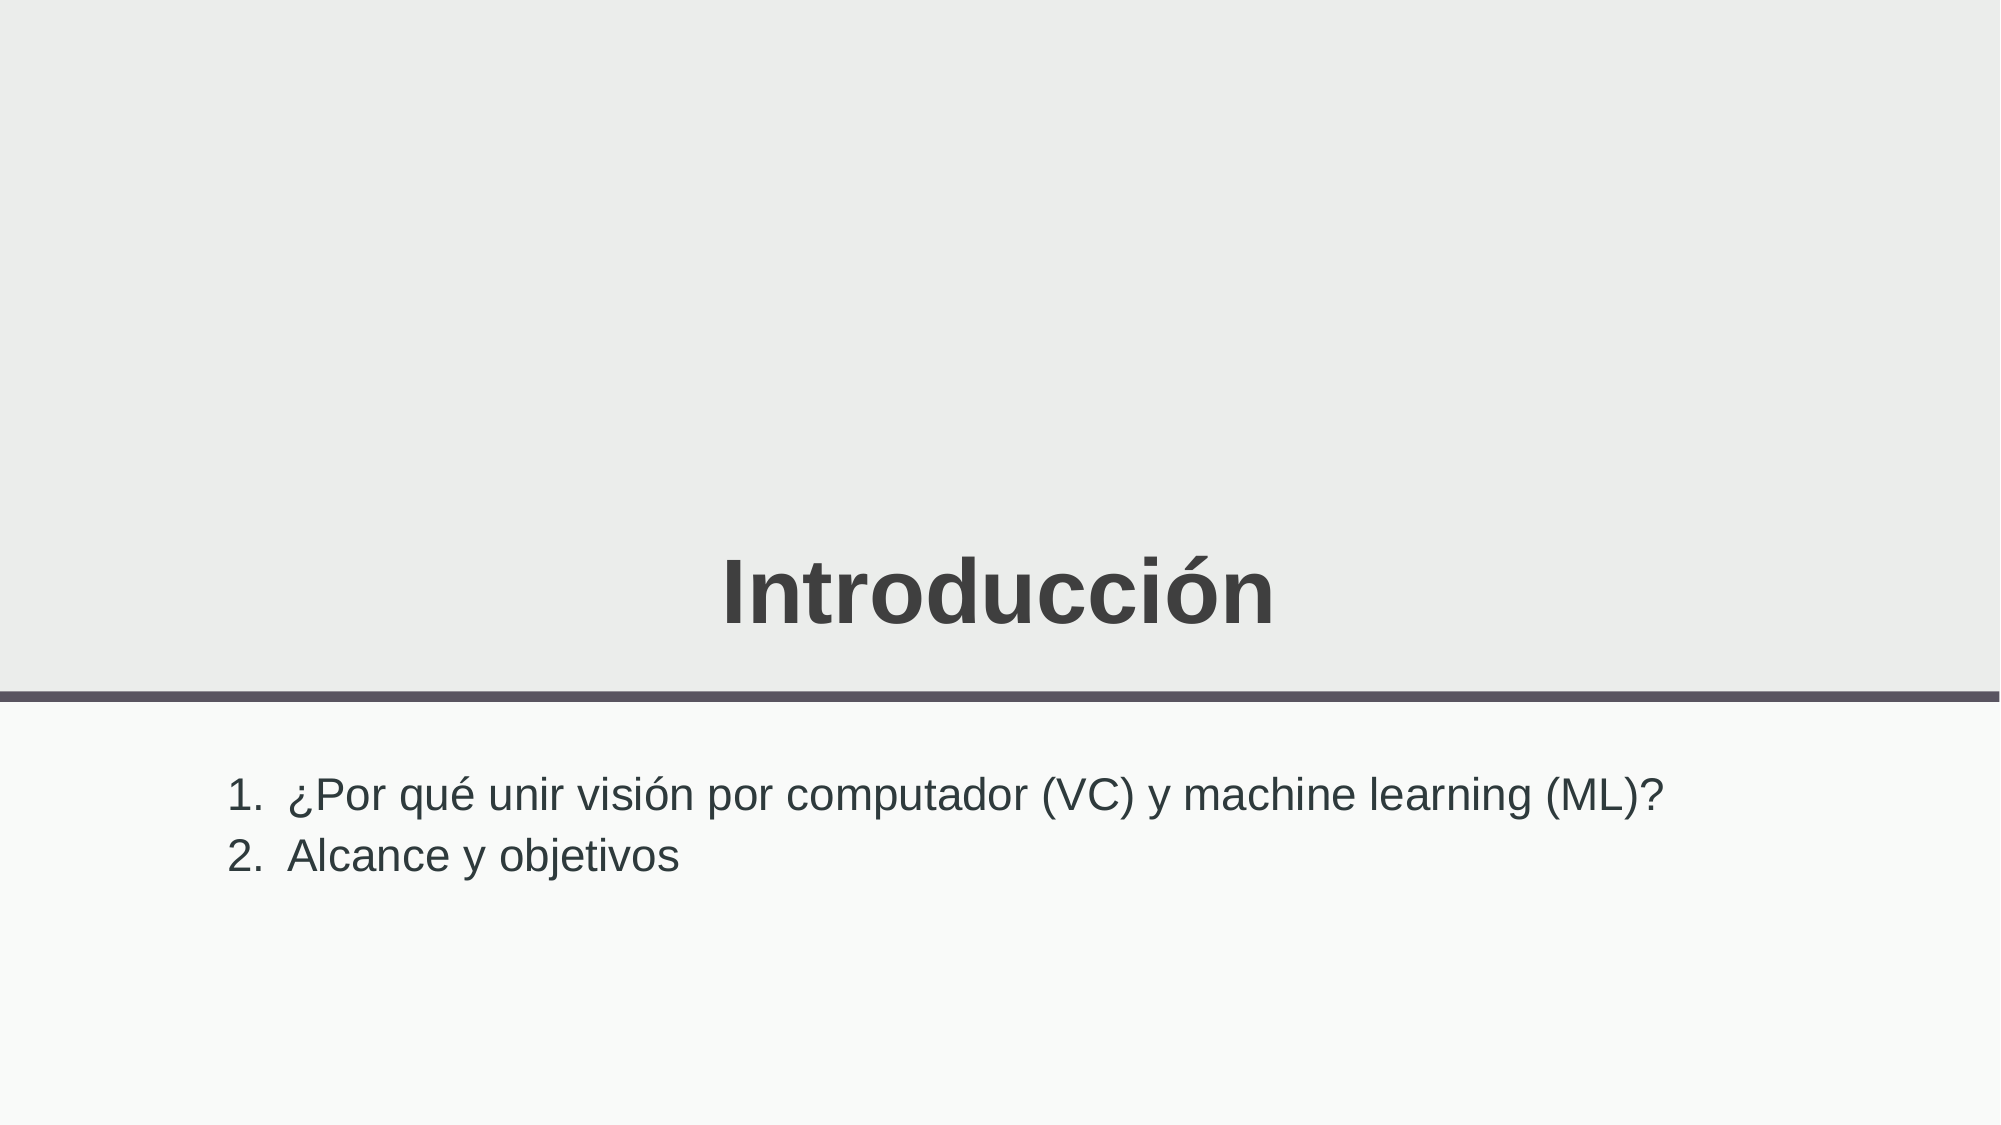

# Introducción
¿Por qué unir visión por computador (VC) y machine learning (ML)?
Alcance y objetivos